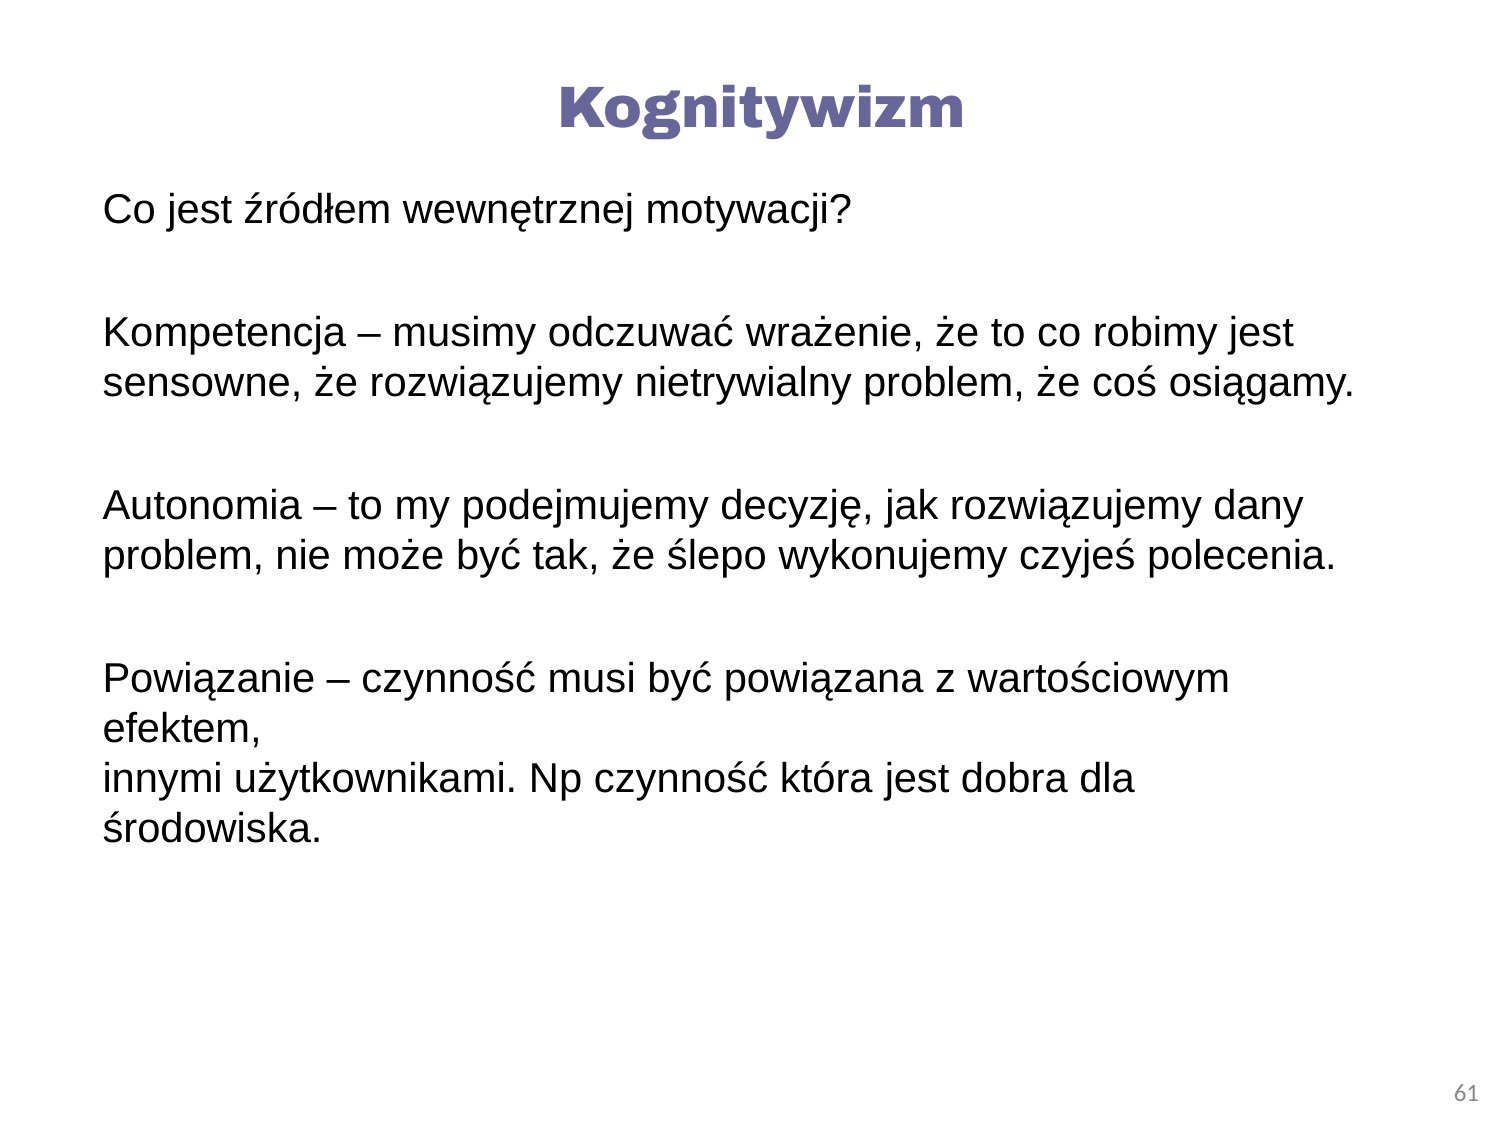

# Kognitywizm
Co jest źródłem wewnętrznej motywacji?

Kompetencja – musimy odczuwać wrażenie, że to co robimy jest  sensowne, że rozwiązujemy nietrywialny problem, że coś osiągamy.

Autonomia – to my podejmujemy decyzję, jak rozwiązujemy dany  problem, nie może być tak, że ślepo wykonujemy czyjeś polecenia.

Powiązanie – czynność musi być powiązana z wartościowym efektem,
innymi użytkownikami. Np czynność która jest dobra dla środowiska.
61